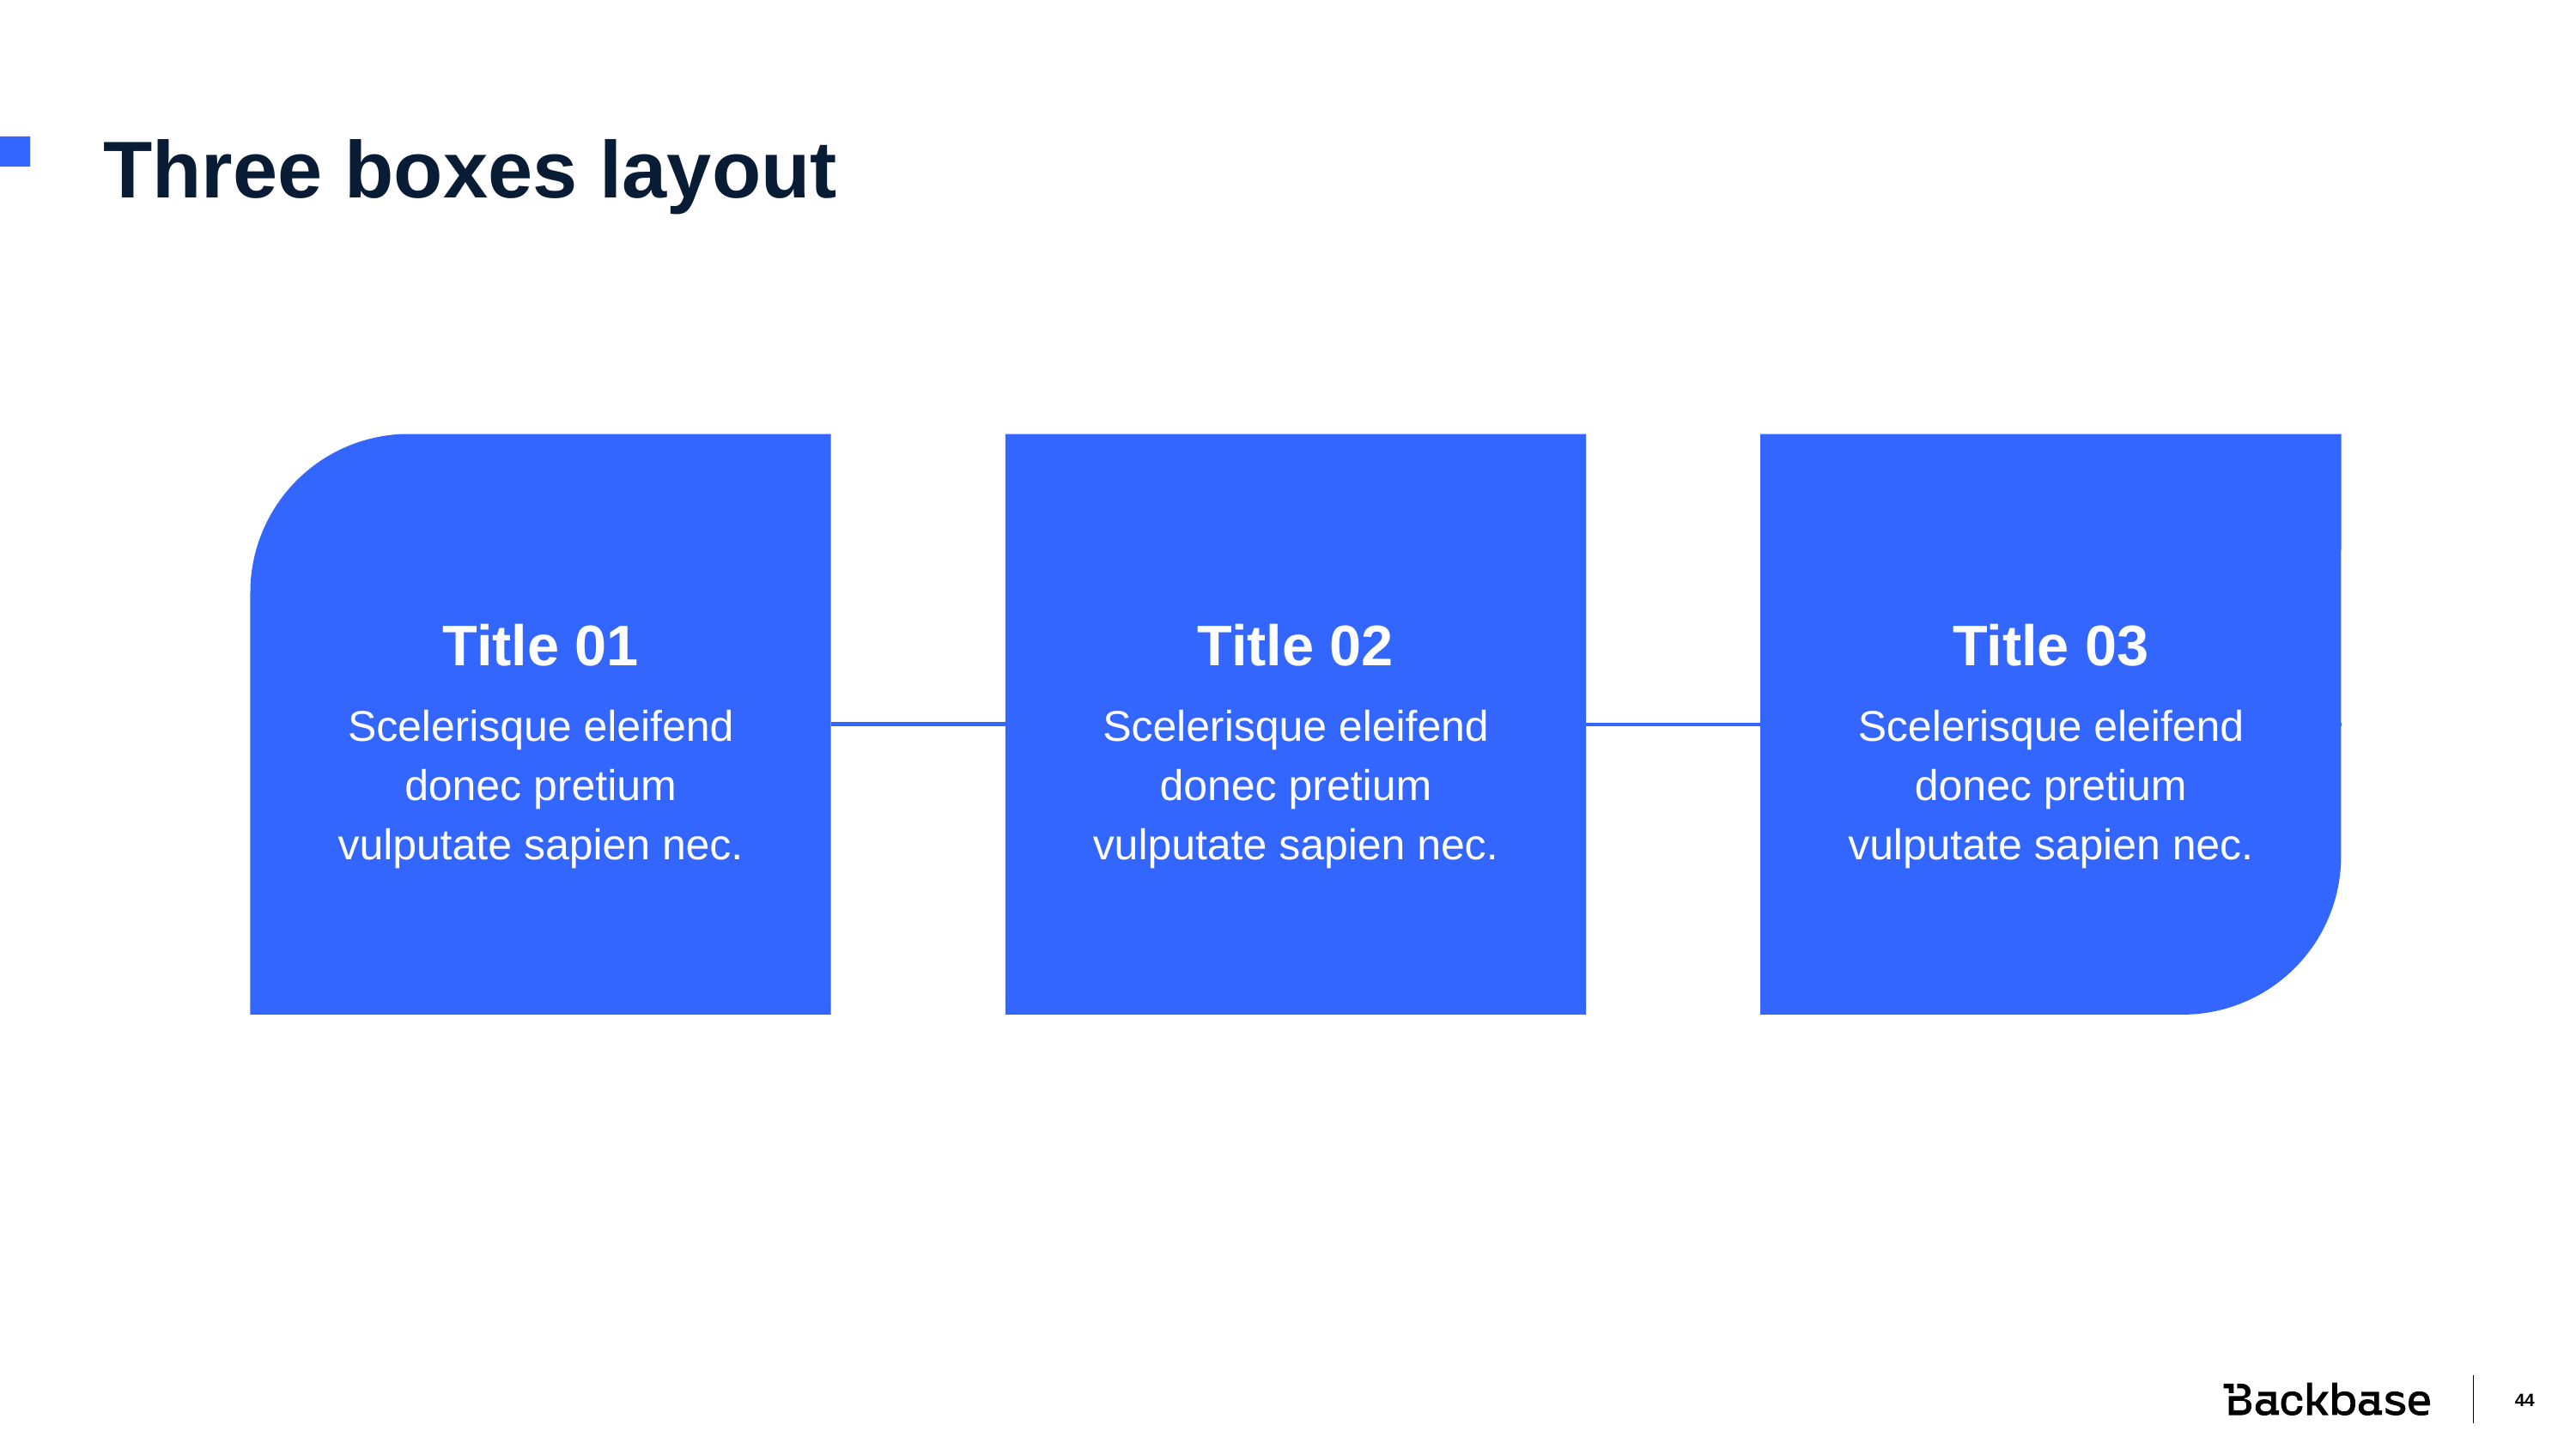

# Three boxes layout
Title 01
Title 02
Title 03
Scelerisque eleifend donec pretium vulputate sapien nec.
Scelerisque eleifend donec pretium vulputate sapien nec.
Scelerisque eleifend donec pretium vulputate sapien nec.